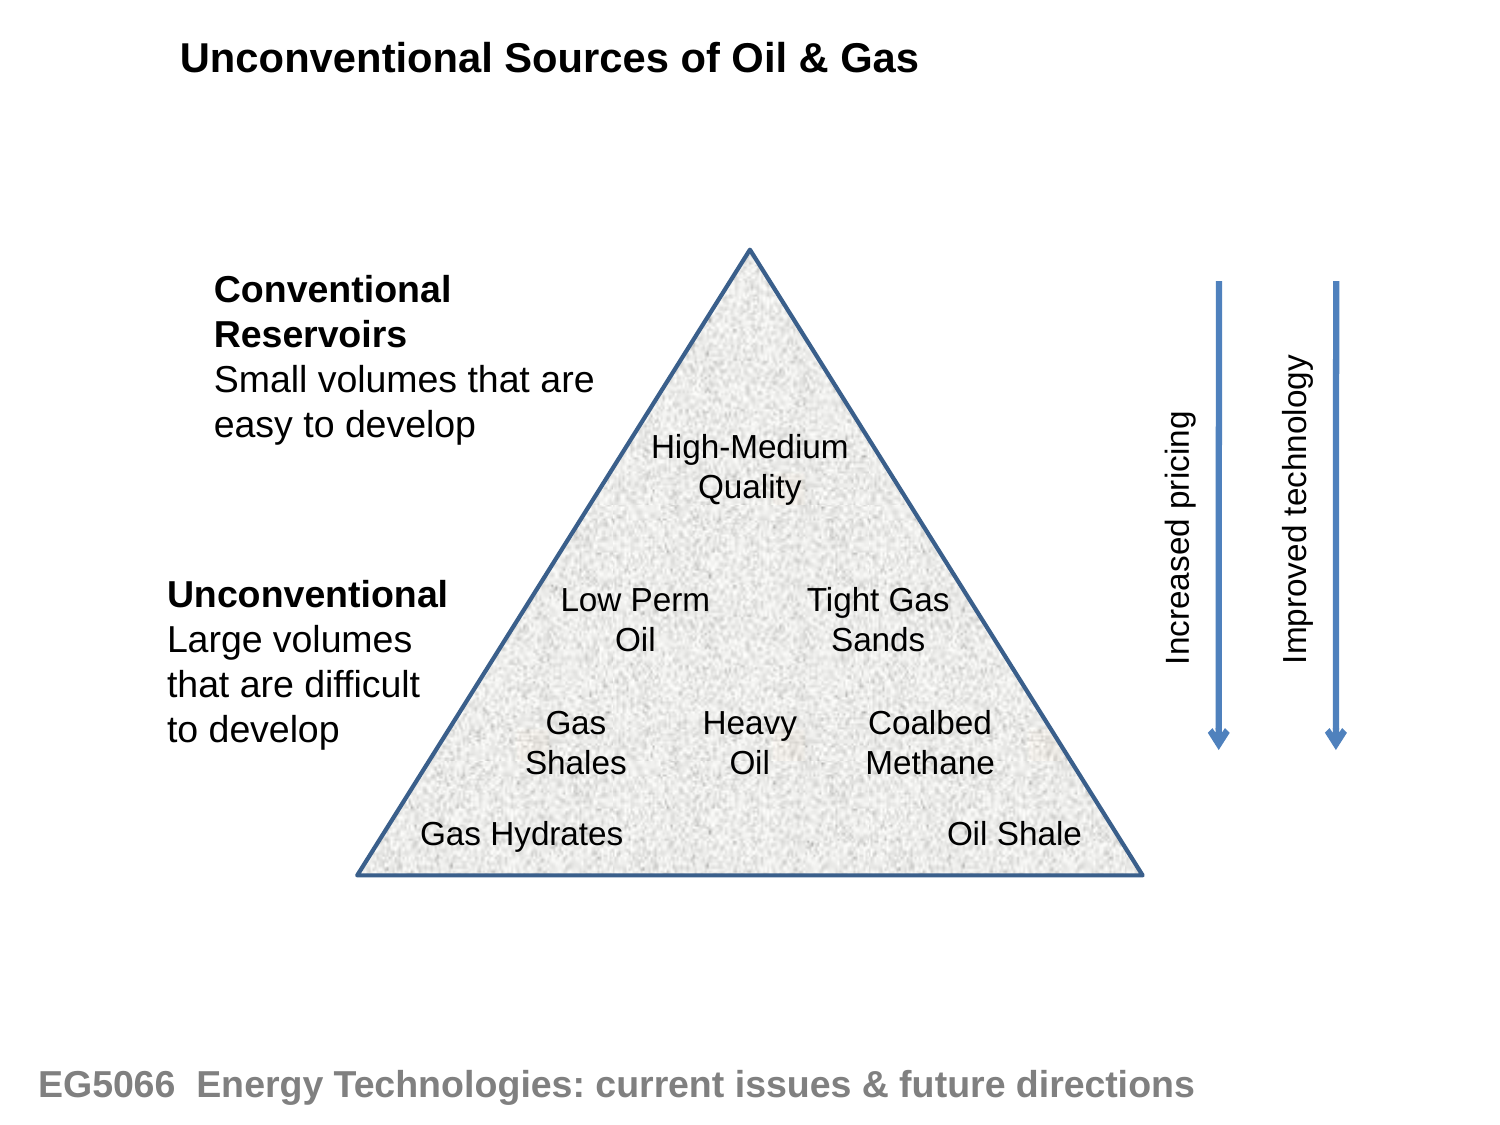

Unconventional Sources of Oil & Gas

High-Medium
Quality
Low Perm
Oil
Tight Gas
Sands
Gas
Shales
Heavy
Oil
Coalbed
Methane
Gas Hydrates
Oil Shale
Conventional Reservoirs
Small volumes that are easy to develop
Improved technology
Increased pricing
Unconventional
Large volumes that are difficult to develop
EG5066  Energy Technologies: current issues & future directions